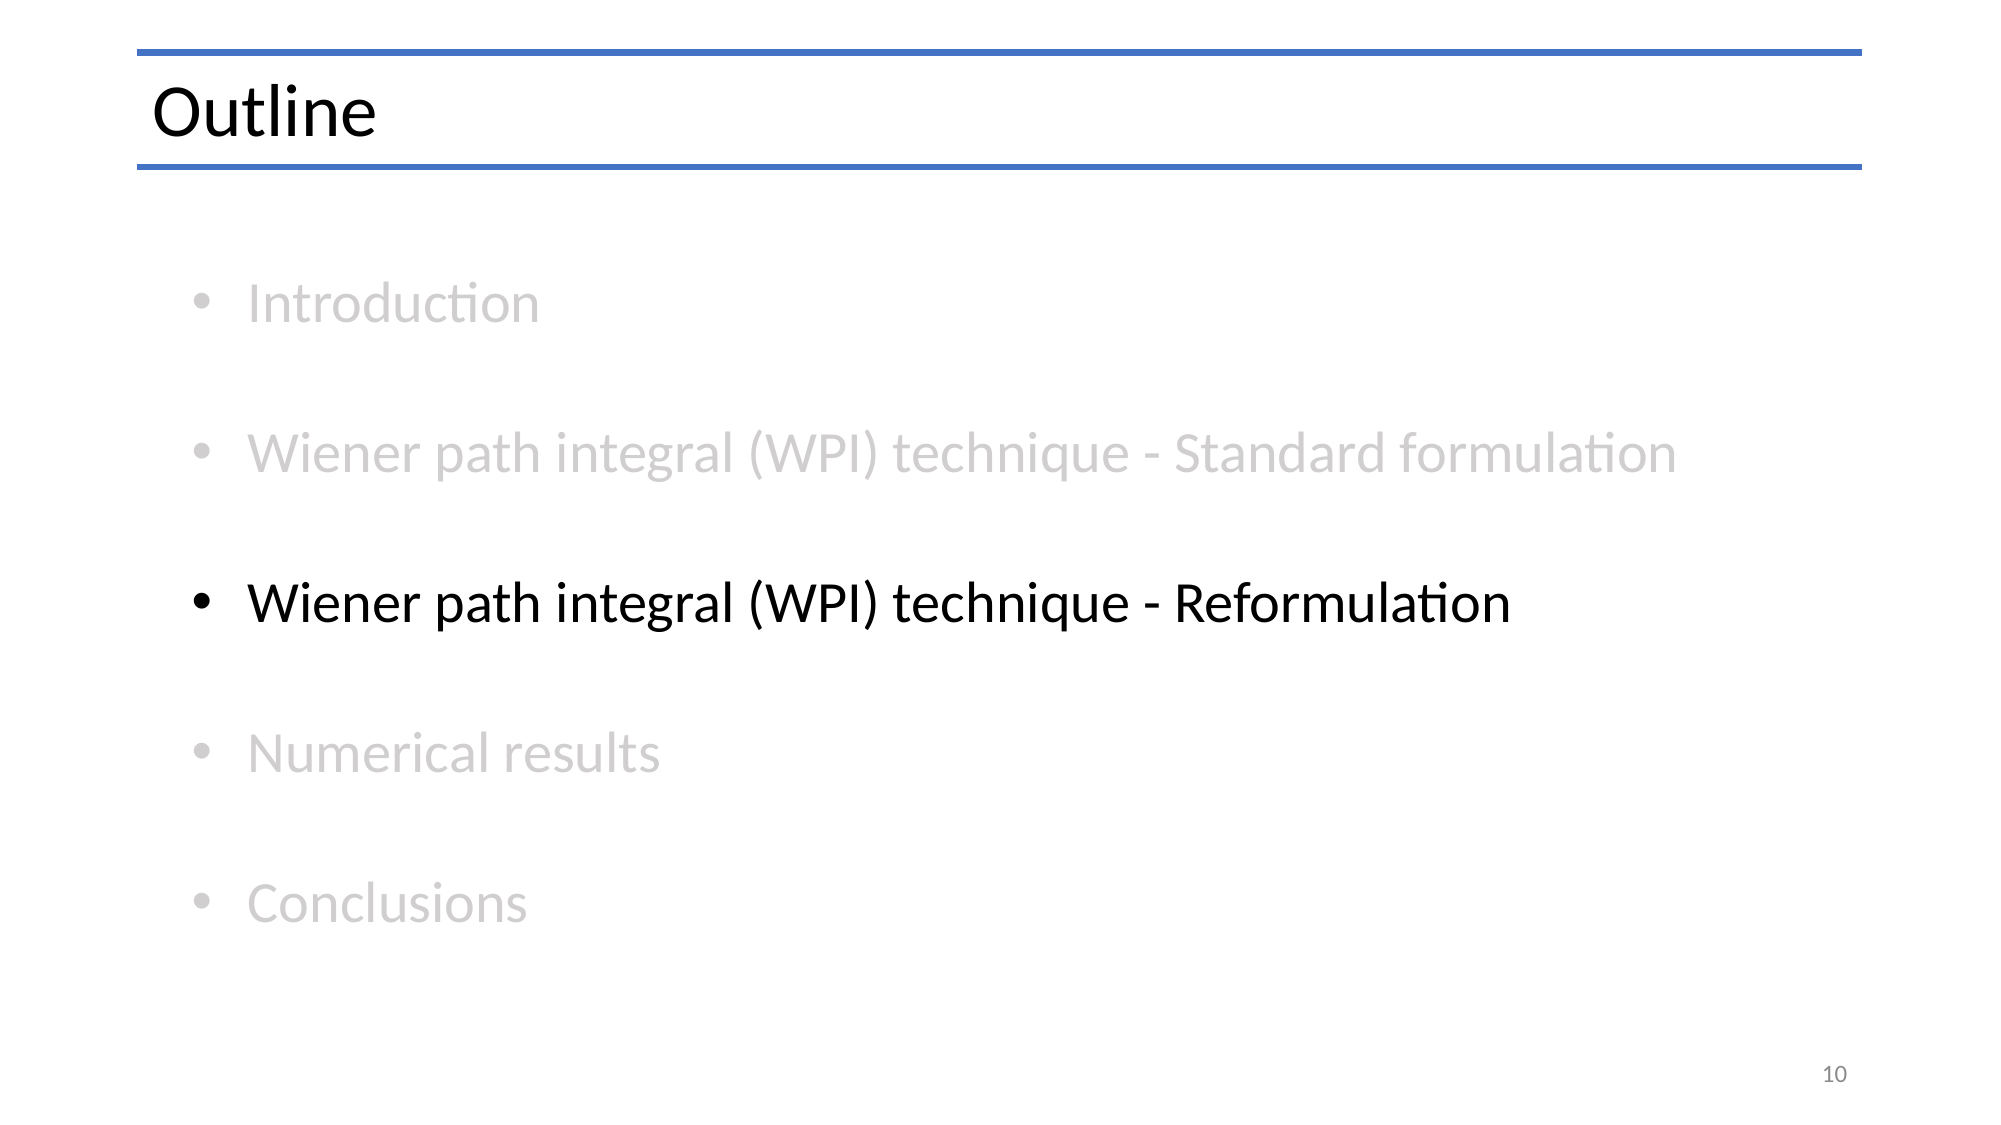

# Outline
Introduction
Wiener path integral (WPI) technique - Standard formulation

Wiener path integral (WPI) technique - Reformulation
Numerical results
Conclusions
10